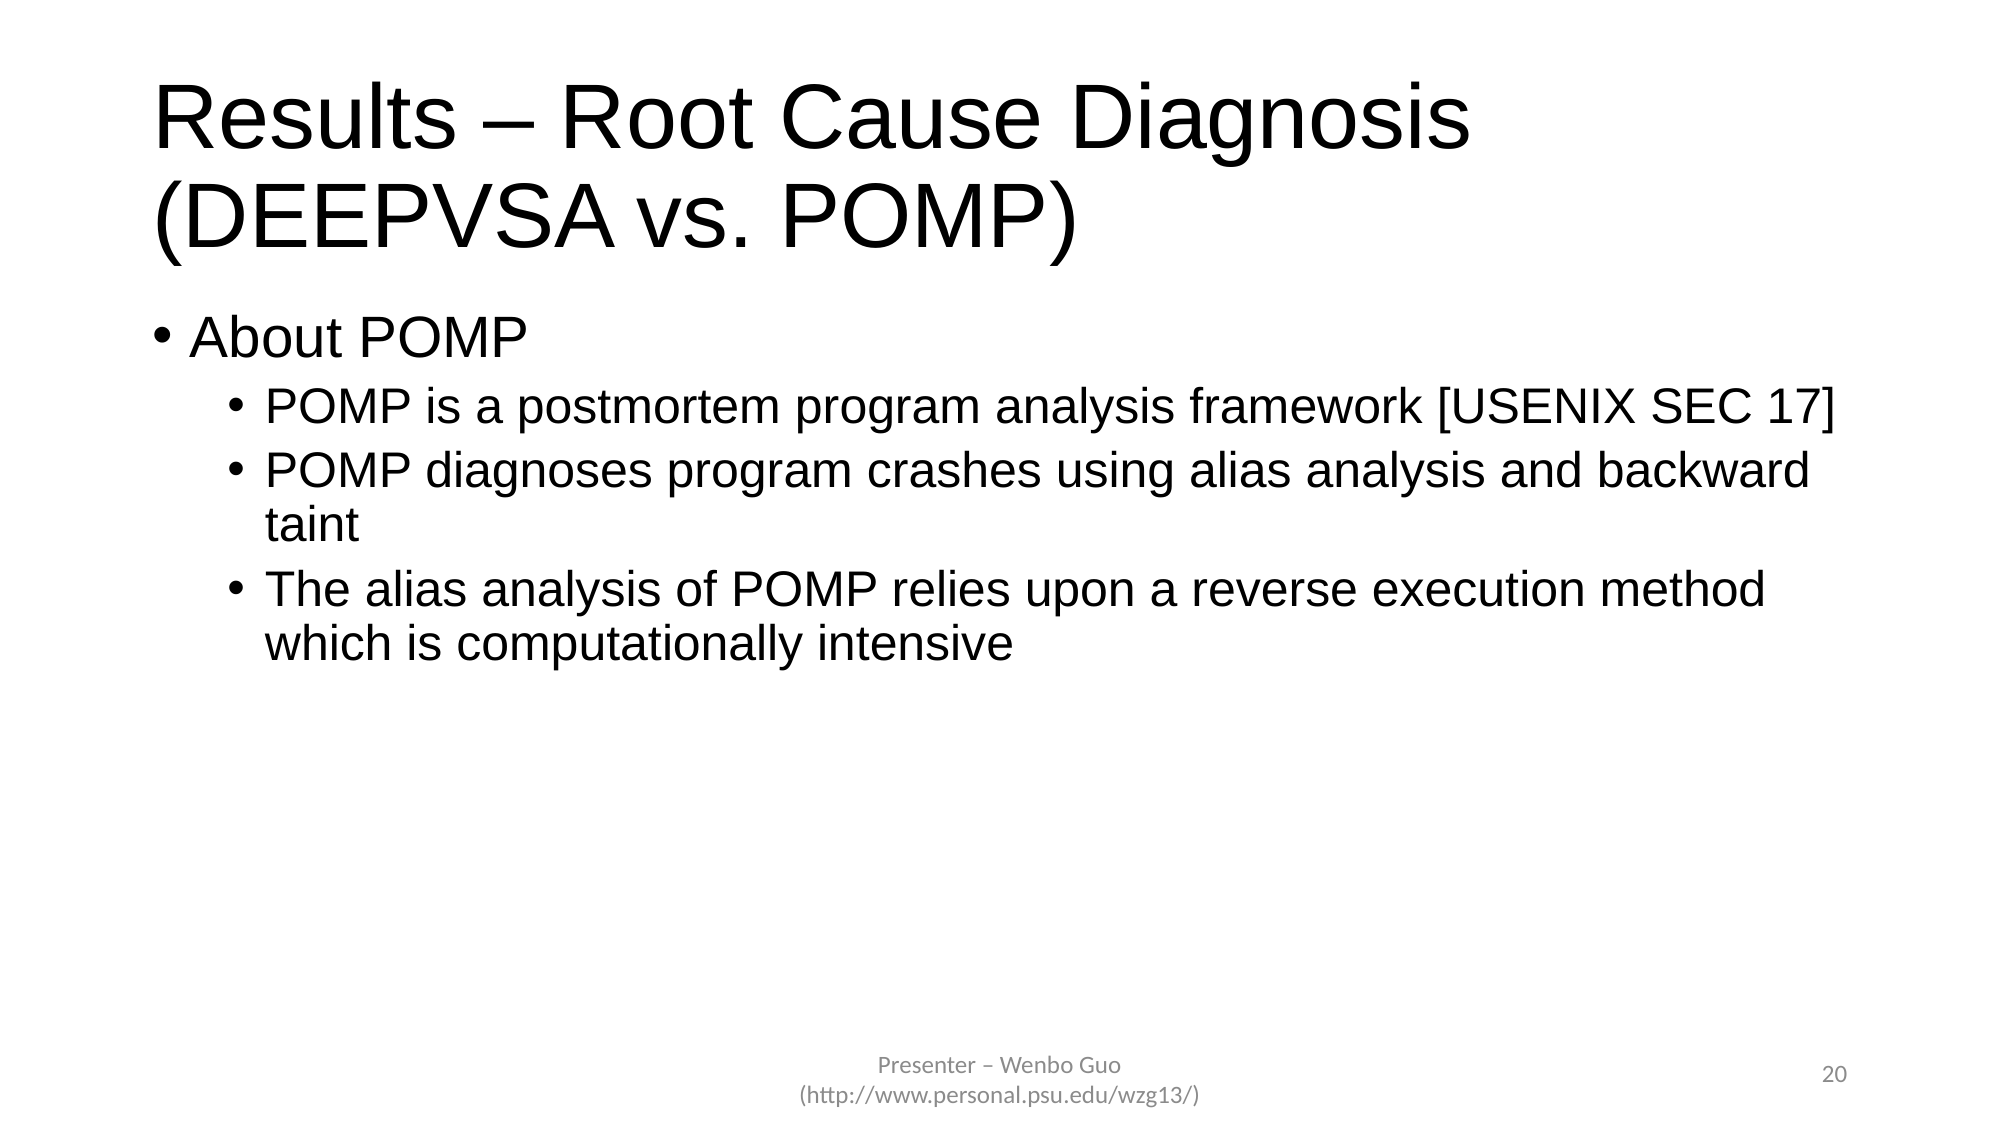

# Results – Root Cause Diagnosis (DEEPVSA vs. POMP)
About POMP
POMP is a postmortem program analysis framework [USENIX SEC 17]
POMP diagnoses program crashes using alias analysis and backward taint
The alias analysis of POMP relies upon a reverse execution method which is computationally intensive
20
Presenter – Wenbo Guo
(http://www.personal.psu.edu/wzg13/)